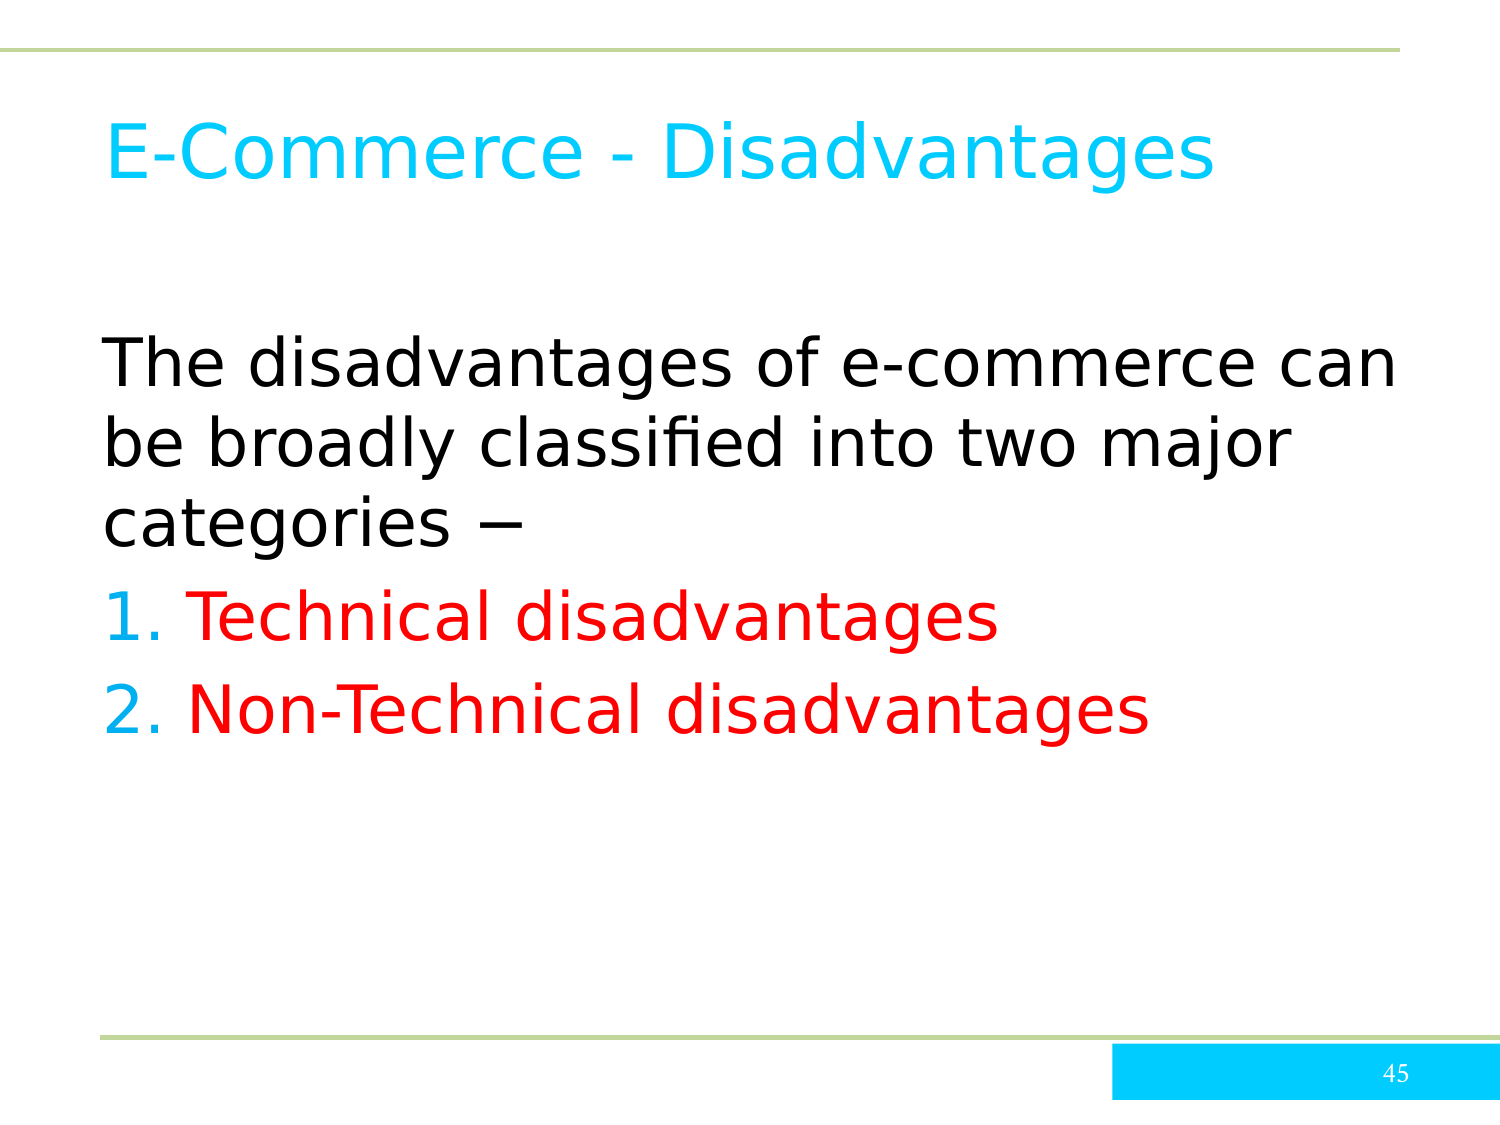

# E-Commerce - Disadvantages
The disadvantages of e-commerce can be broadly classified into two major categories −
Technical disadvantages
Non-Technical disadvantages

45